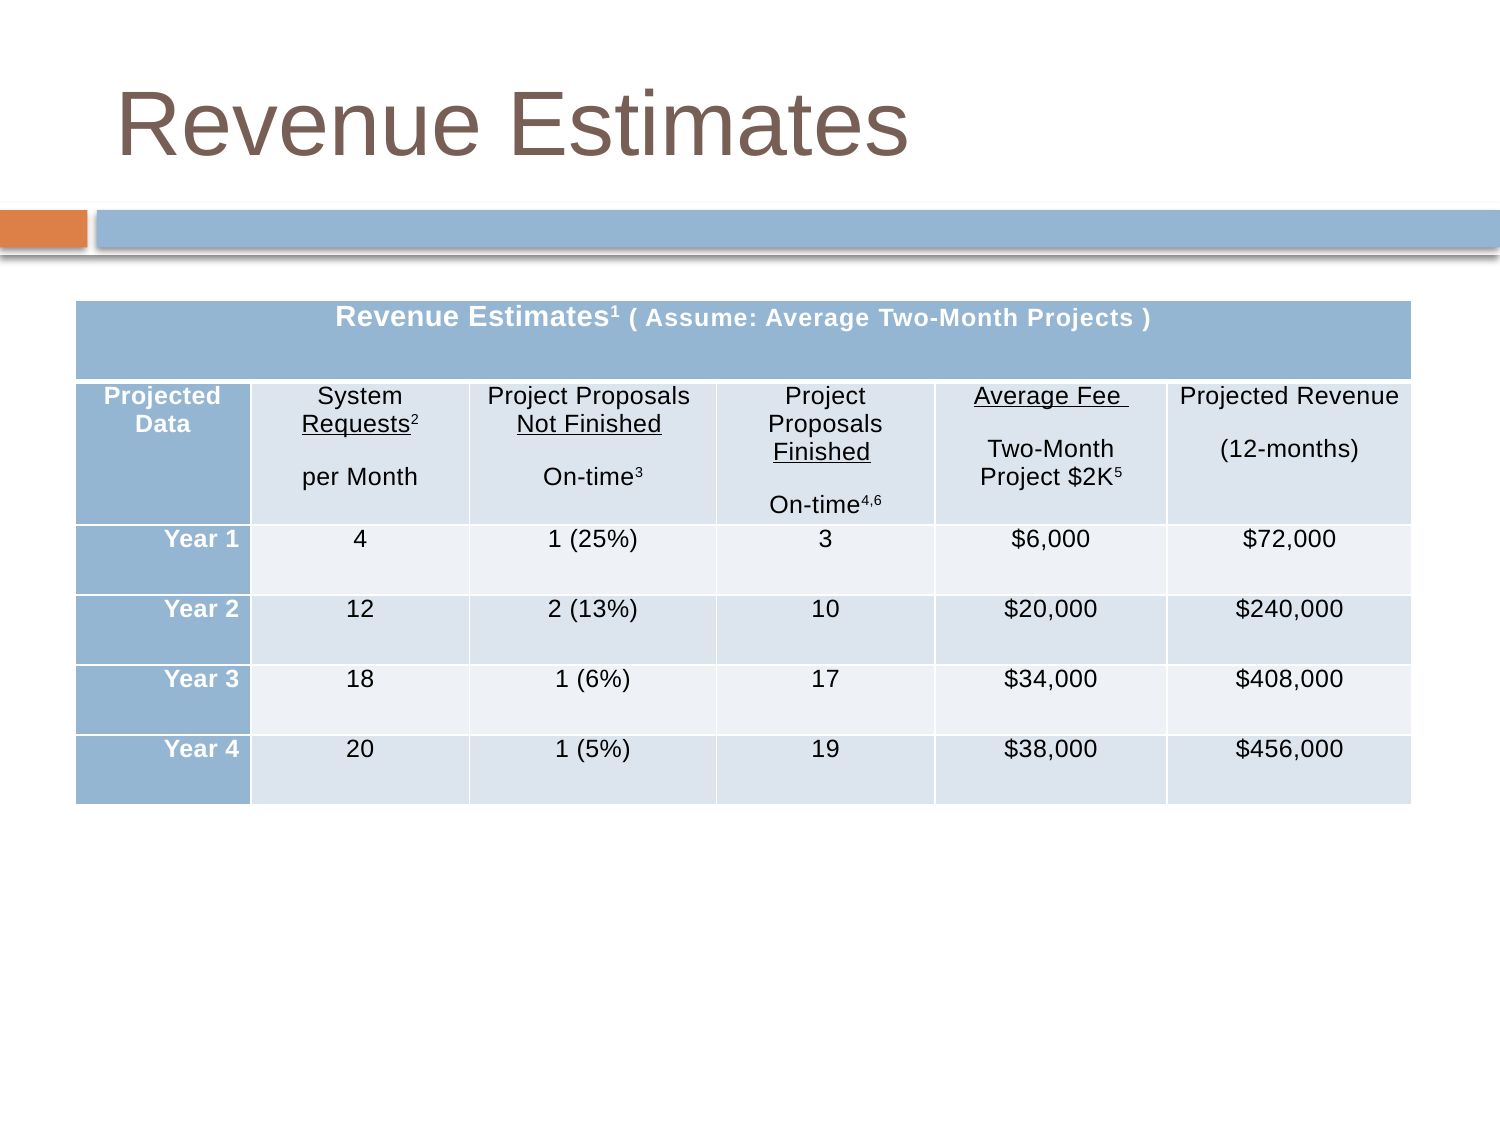

# Revenue Estimates
| Revenue Estimates1 ( Assume: Average Two-Month Projects ) |  |  |  |  |  |
| --- | --- | --- | --- | --- | --- |
| Projected Data | System Requests2 per Month | Project Proposals Not Finished On-time3 | Project Proposals Finished On-time4,6 | Average Fee Two-Month Project $2K5 | Projected Revenue (12-months) |
| Year 1 | 4 | 1 (25%) | 3 | $6,000 | $72,000 |
| Year 2 | 12 | 2 (13%) | 10 | $20,000 | $240,000 |
| Year 3 | 18 | 1 (6%) | 17 | $34,000 | $408,000 |
| Year 4 | 20 | 1 (5%) | 19 | $38,000 | $456,000 |